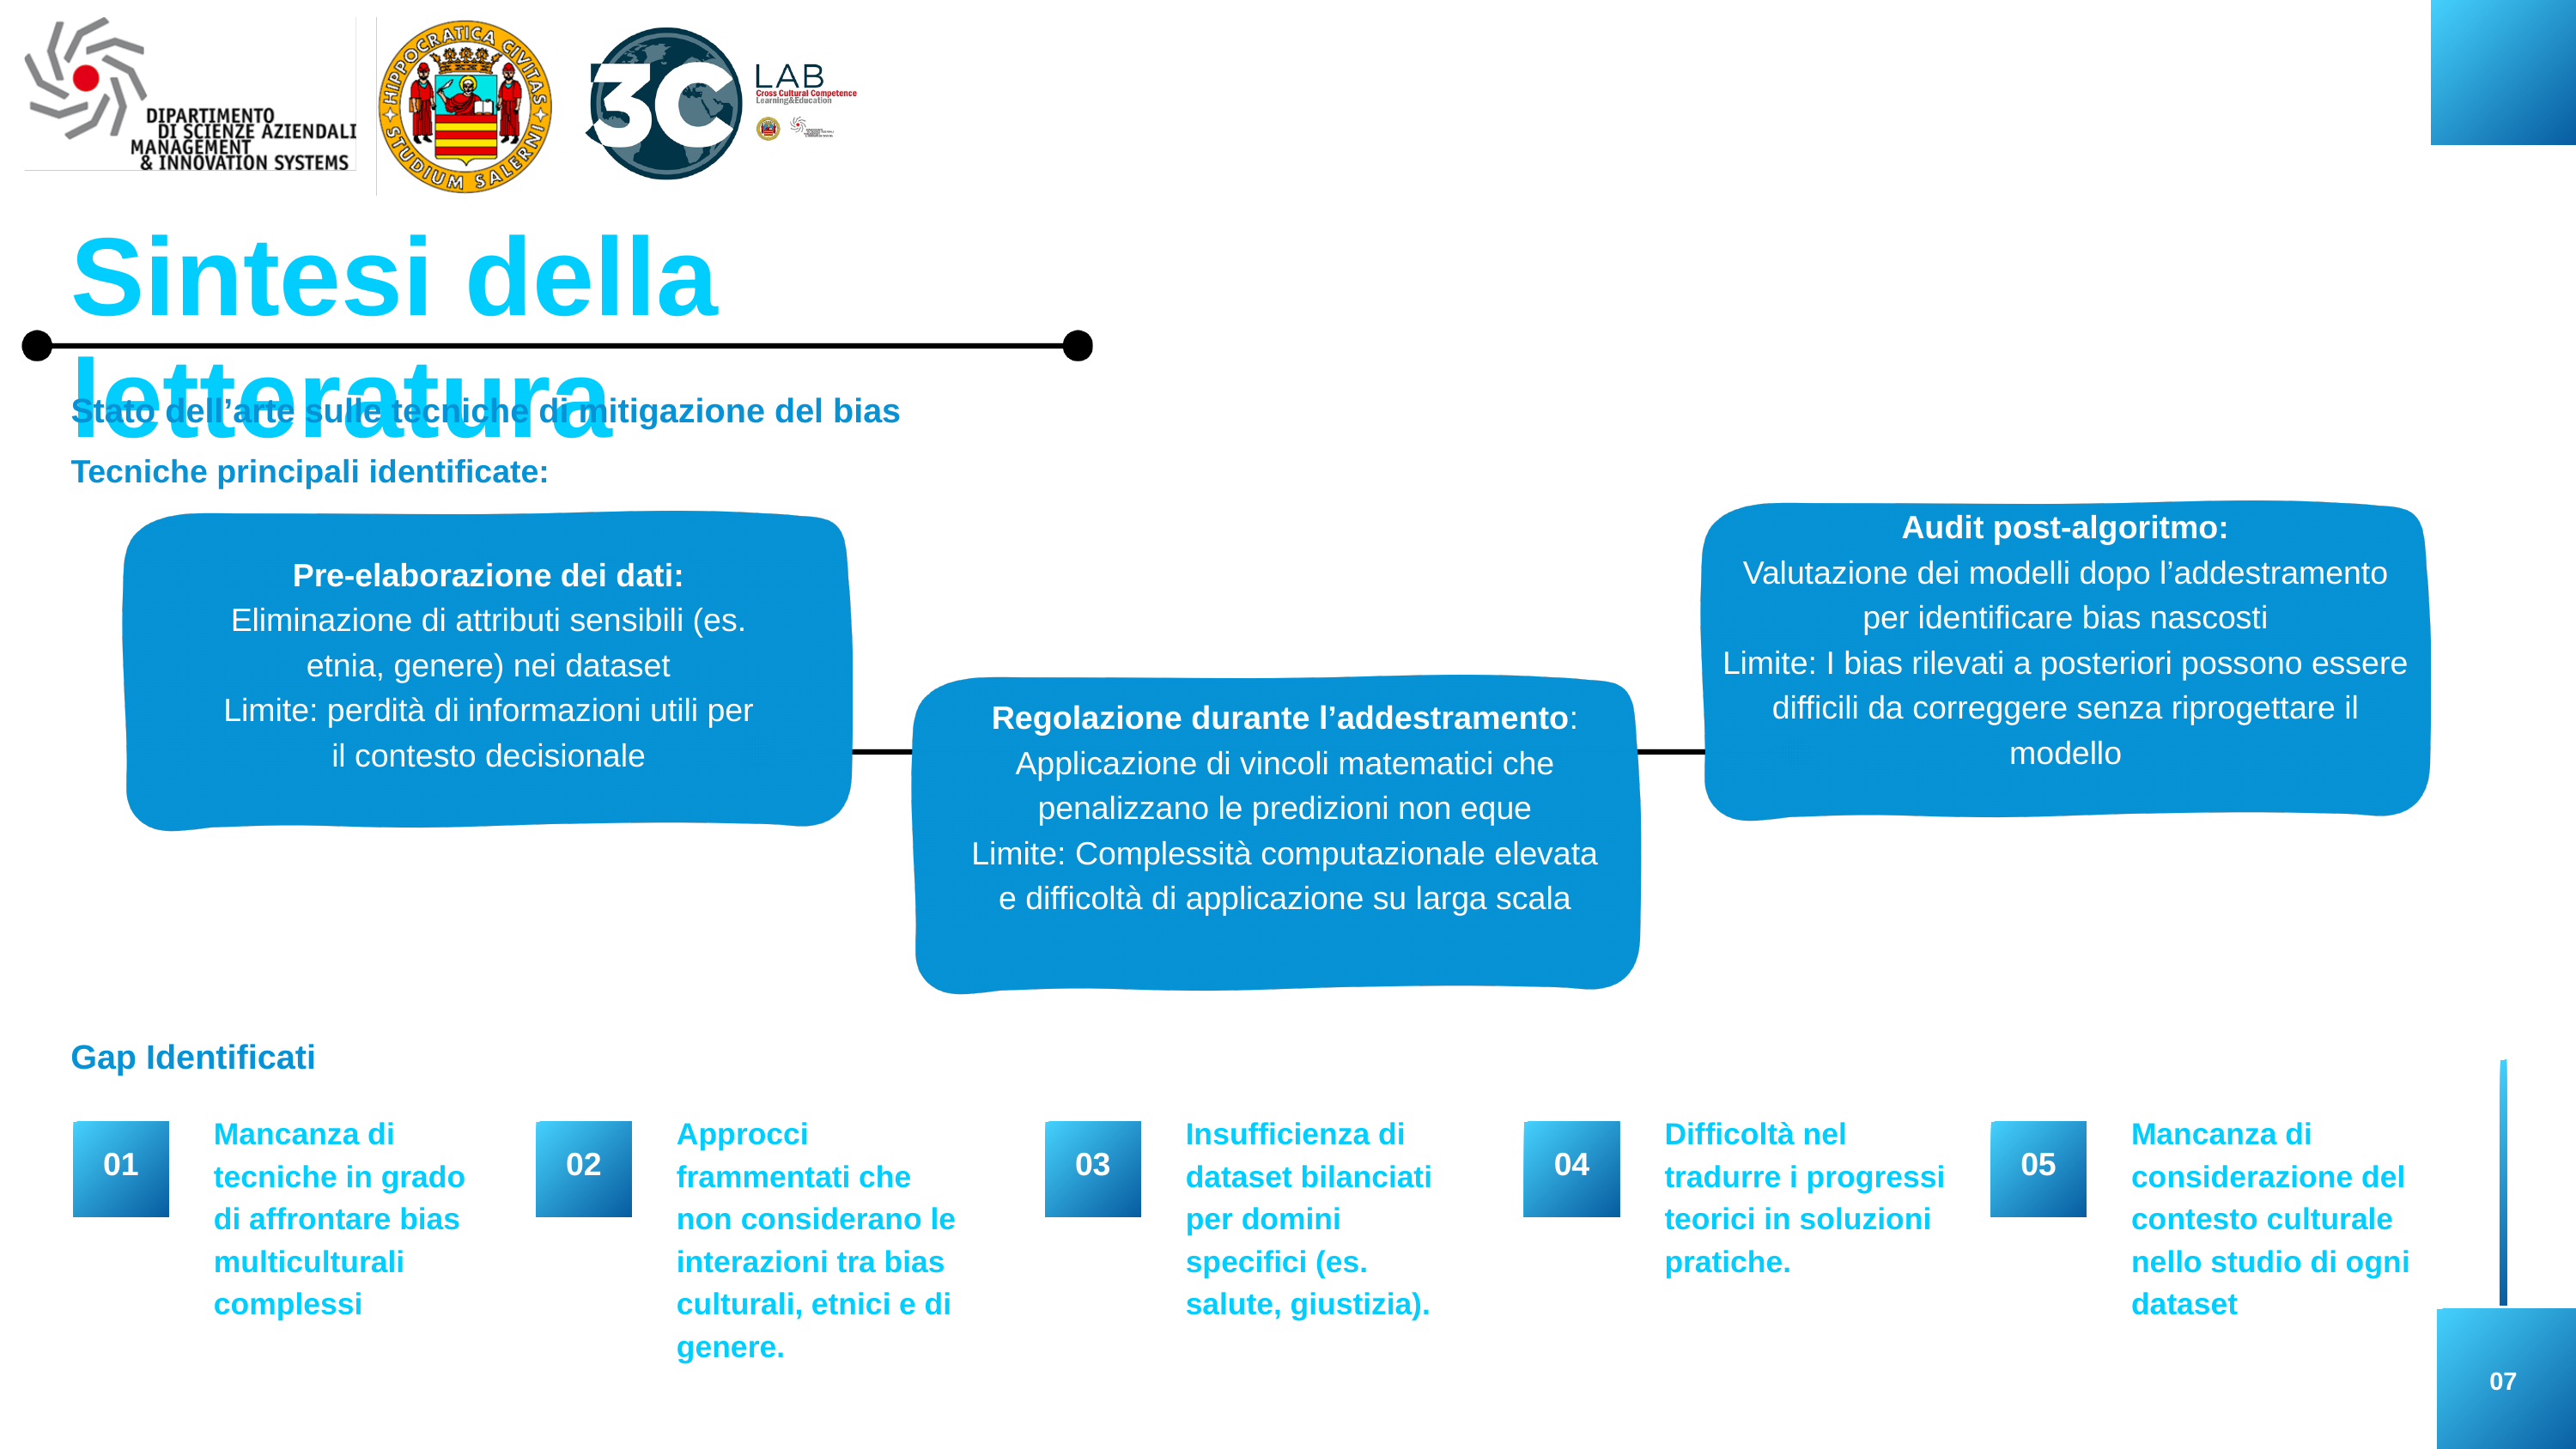

Sintesi della letteratura

Stato dell’arte sulle tecniche di mitigazione del bias
Tecniche principali identificate:

Audit post-algoritmo:
Valutazione dei modelli dopo l’addestramento per identificare bias nascosti
Limite: I bias rilevati a posteriori possono essere difficili da correggere senza riprogettare il modello

Pre-elaborazione dei dati:
Eliminazione di attributi sensibili (es. etnia, genere) nei dataset
Limite: perdità di informazioni utili per il contesto decisionale

Regolazione durante l’addestramento:
Applicazione di vincoli matematici che penalizzano le predizioni non eque
Limite: Complessità computazionale elevata e difficoltà di applicazione su larga scala

Gap Identificati

Mancanza di tecniche in grado di affrontare bias multiculturali complessi
Approcci frammentati che non considerano le interazioni tra bias culturali, etnici e di genere.
Insufficienza di dataset bilanciati per domini specifici (es. salute, giustizia).

Difficoltà nel tradurre i progressi teorici in soluzioni pratiche.

Mancanza di considerazione del contesto culturale nello studio di ogni dataset

01
02
03
04
05

07